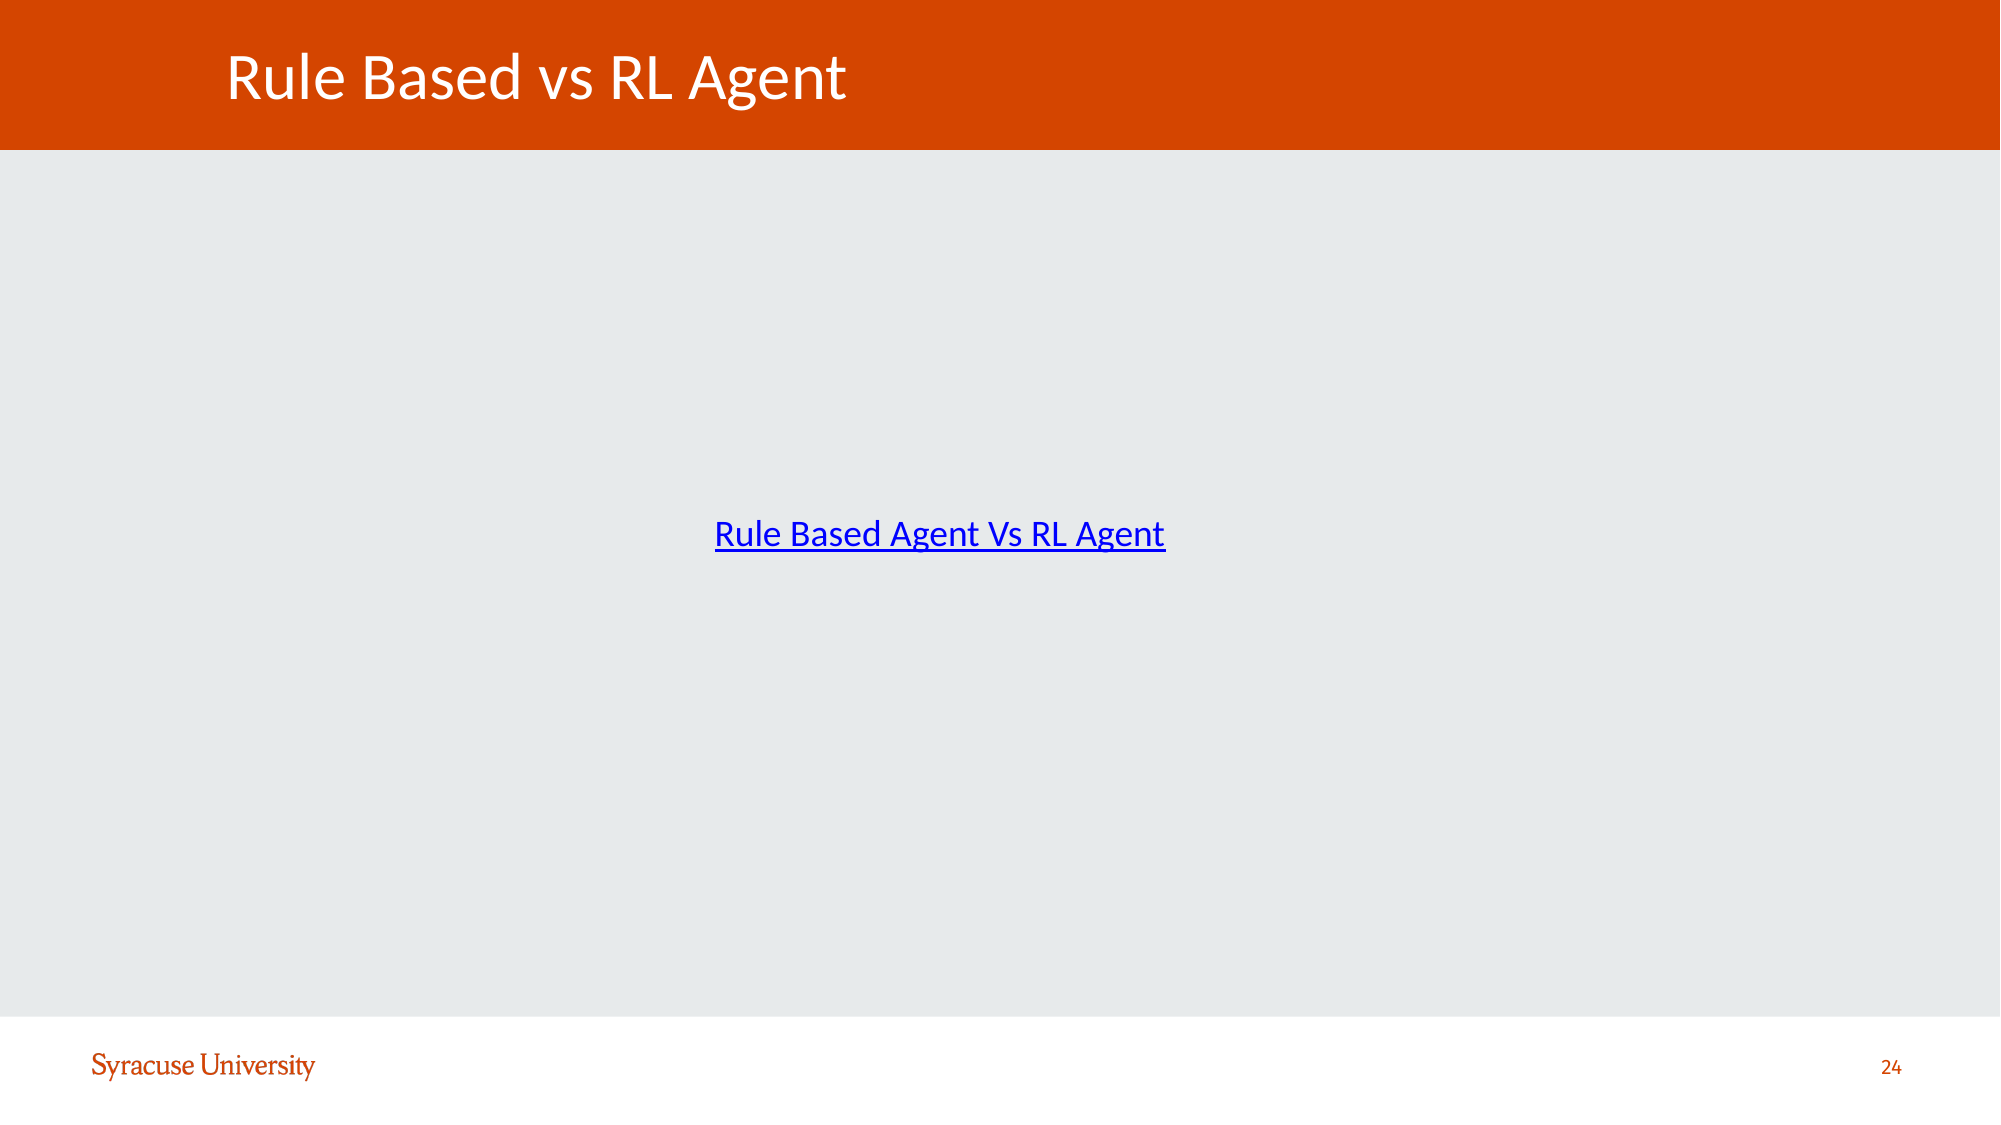

# Rule Based vs RL Agent
Rule Based Agent Vs RL Agent
24